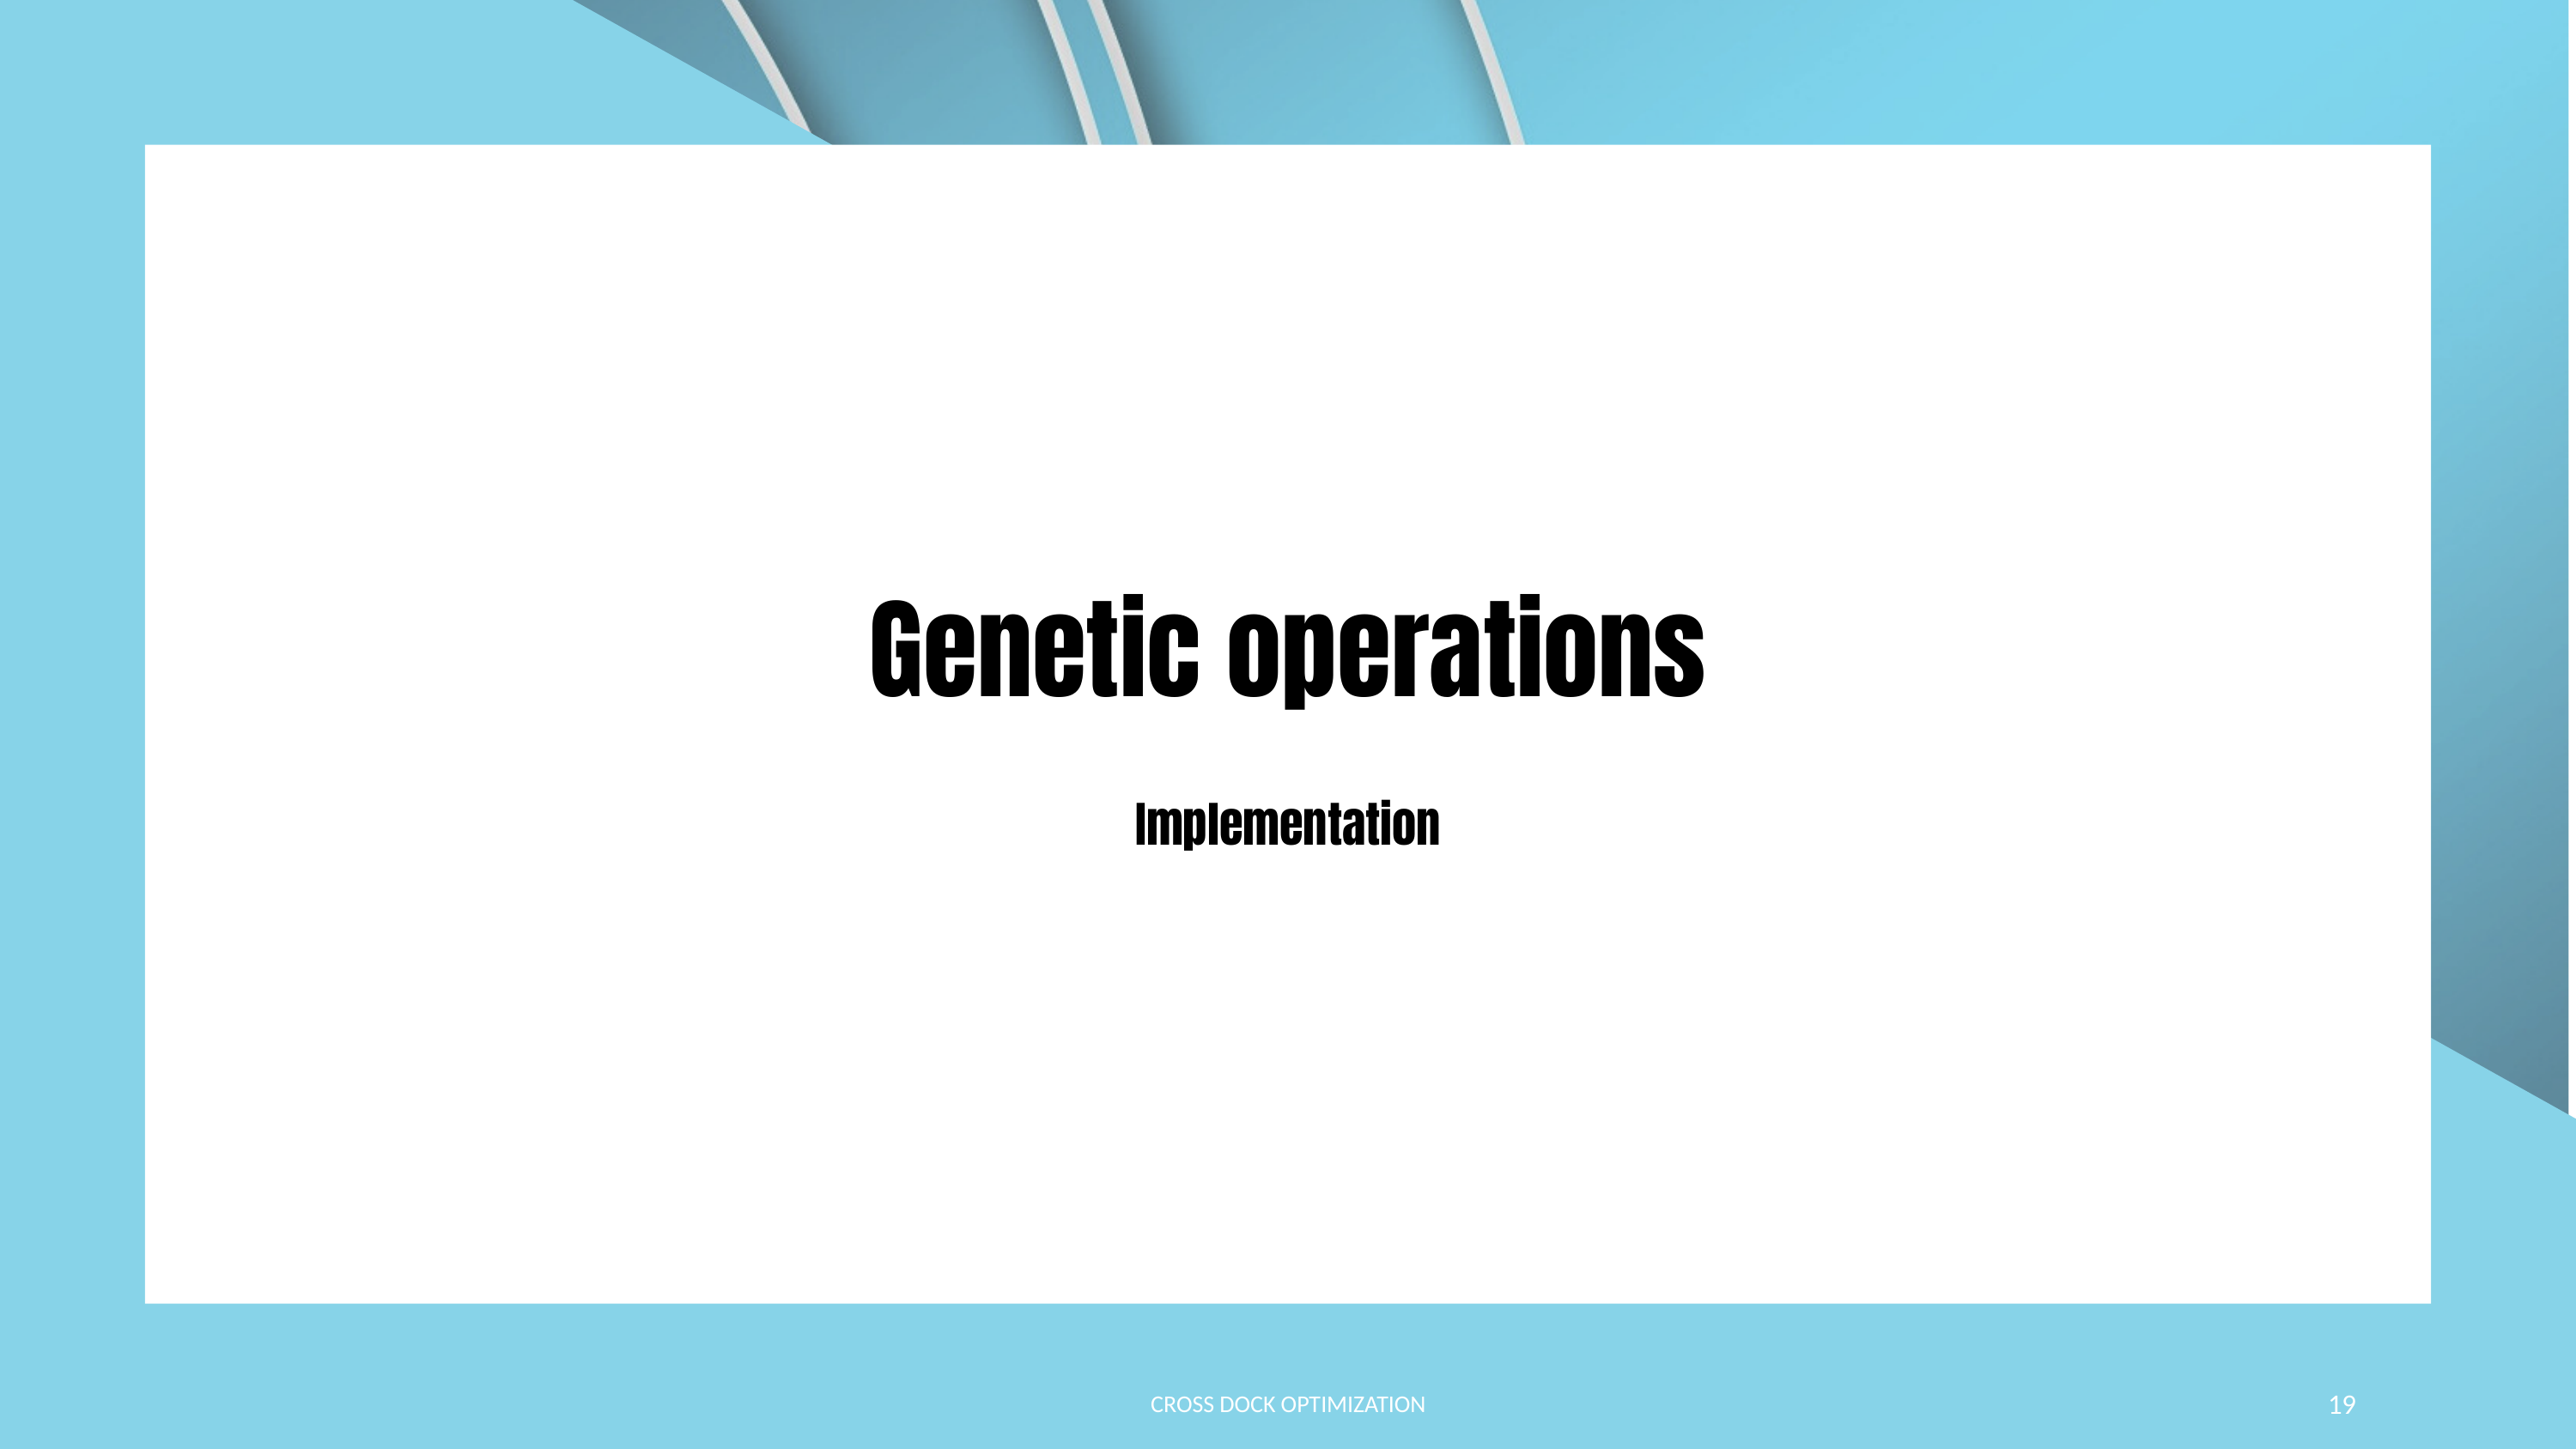

Genetic operations
Implementation
Cross dock optimization
19